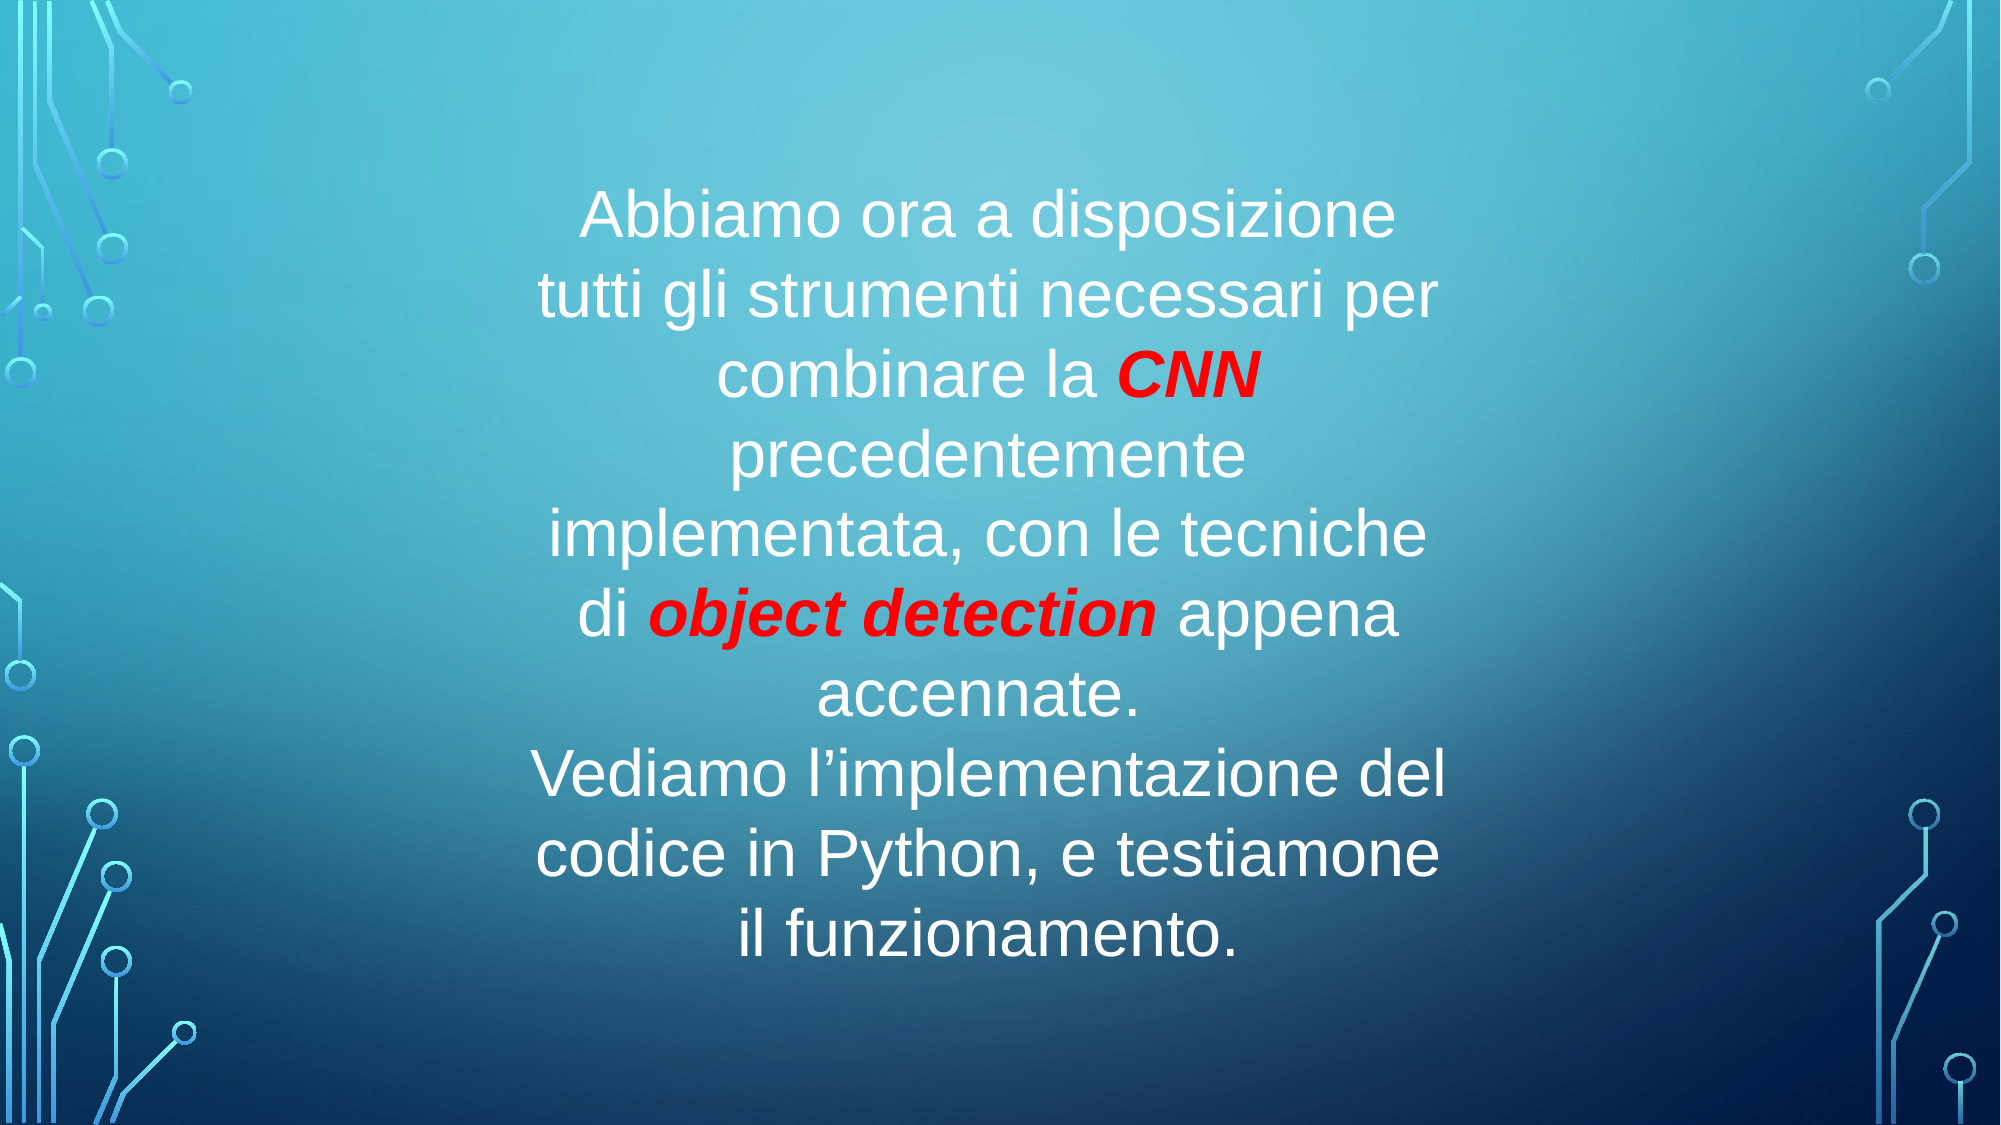

Abbiamo ora a disposizione tutti gli strumenti necessari per combinare la CNN precedentemente implementata, con le tecniche di object detection appena accennate.
Vediamo l’implementazione del codice in Python, e testiamone il funzionamento.